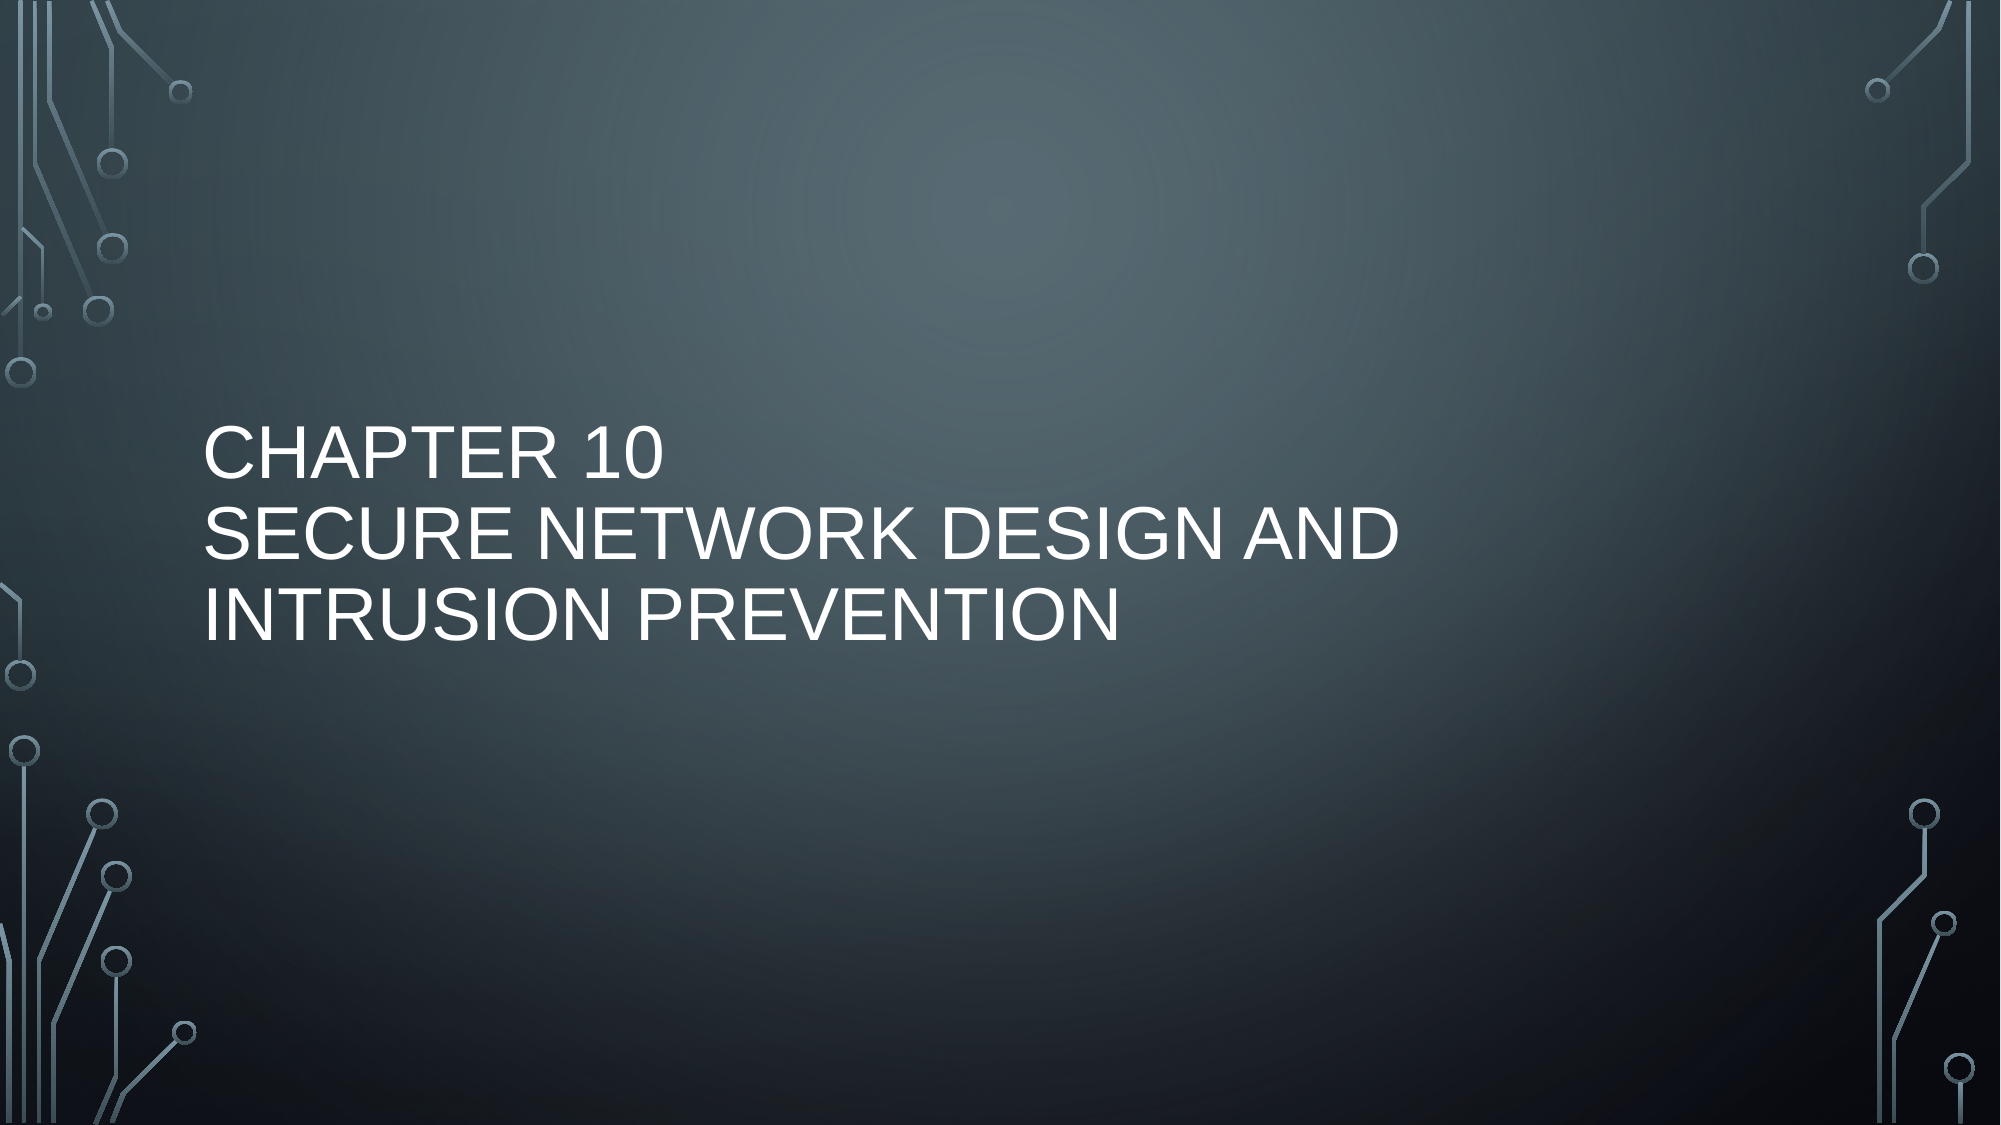

# Chapter 10 secure network design and intrusion pRevention